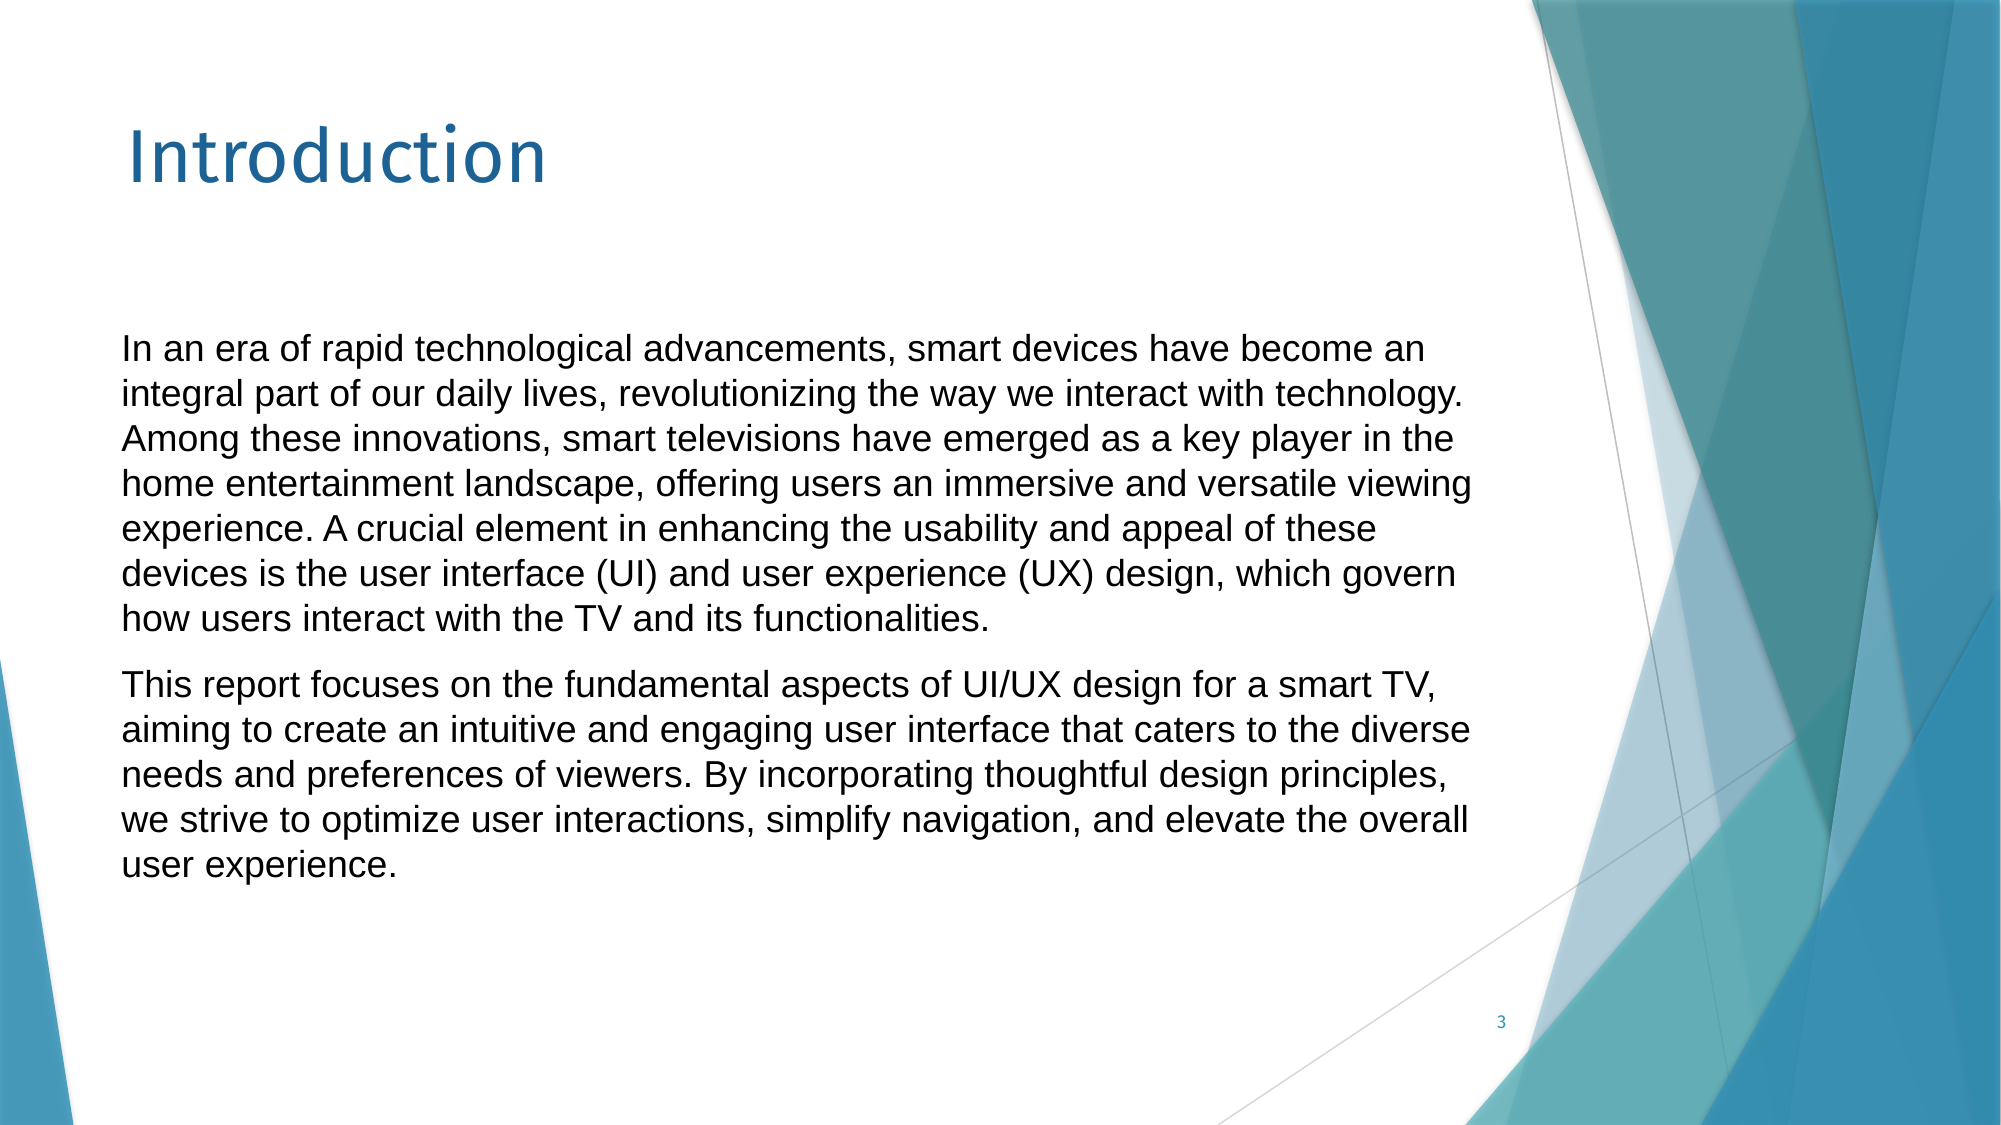

# Introduction
In an era of rapid technological advancements, smart devices have become an integral part of our daily lives, revolutionizing the way we interact with technology. Among these innovations, smart televisions have emerged as a key player in the home entertainment landscape, offering users an immersive and versatile viewing experience. A crucial element in enhancing the usability and appeal of these devices is the user interface (UI) and user experience (UX) design, which govern how users interact with the TV and its functionalities.
This report focuses on the fundamental aspects of UI/UX design for a smart TV, aiming to create an intuitive and engaging user interface that caters to the diverse needs and preferences of viewers. By incorporating thoughtful design principles, we strive to optimize user interactions, simplify navigation, and elevate the overall user experience.

3